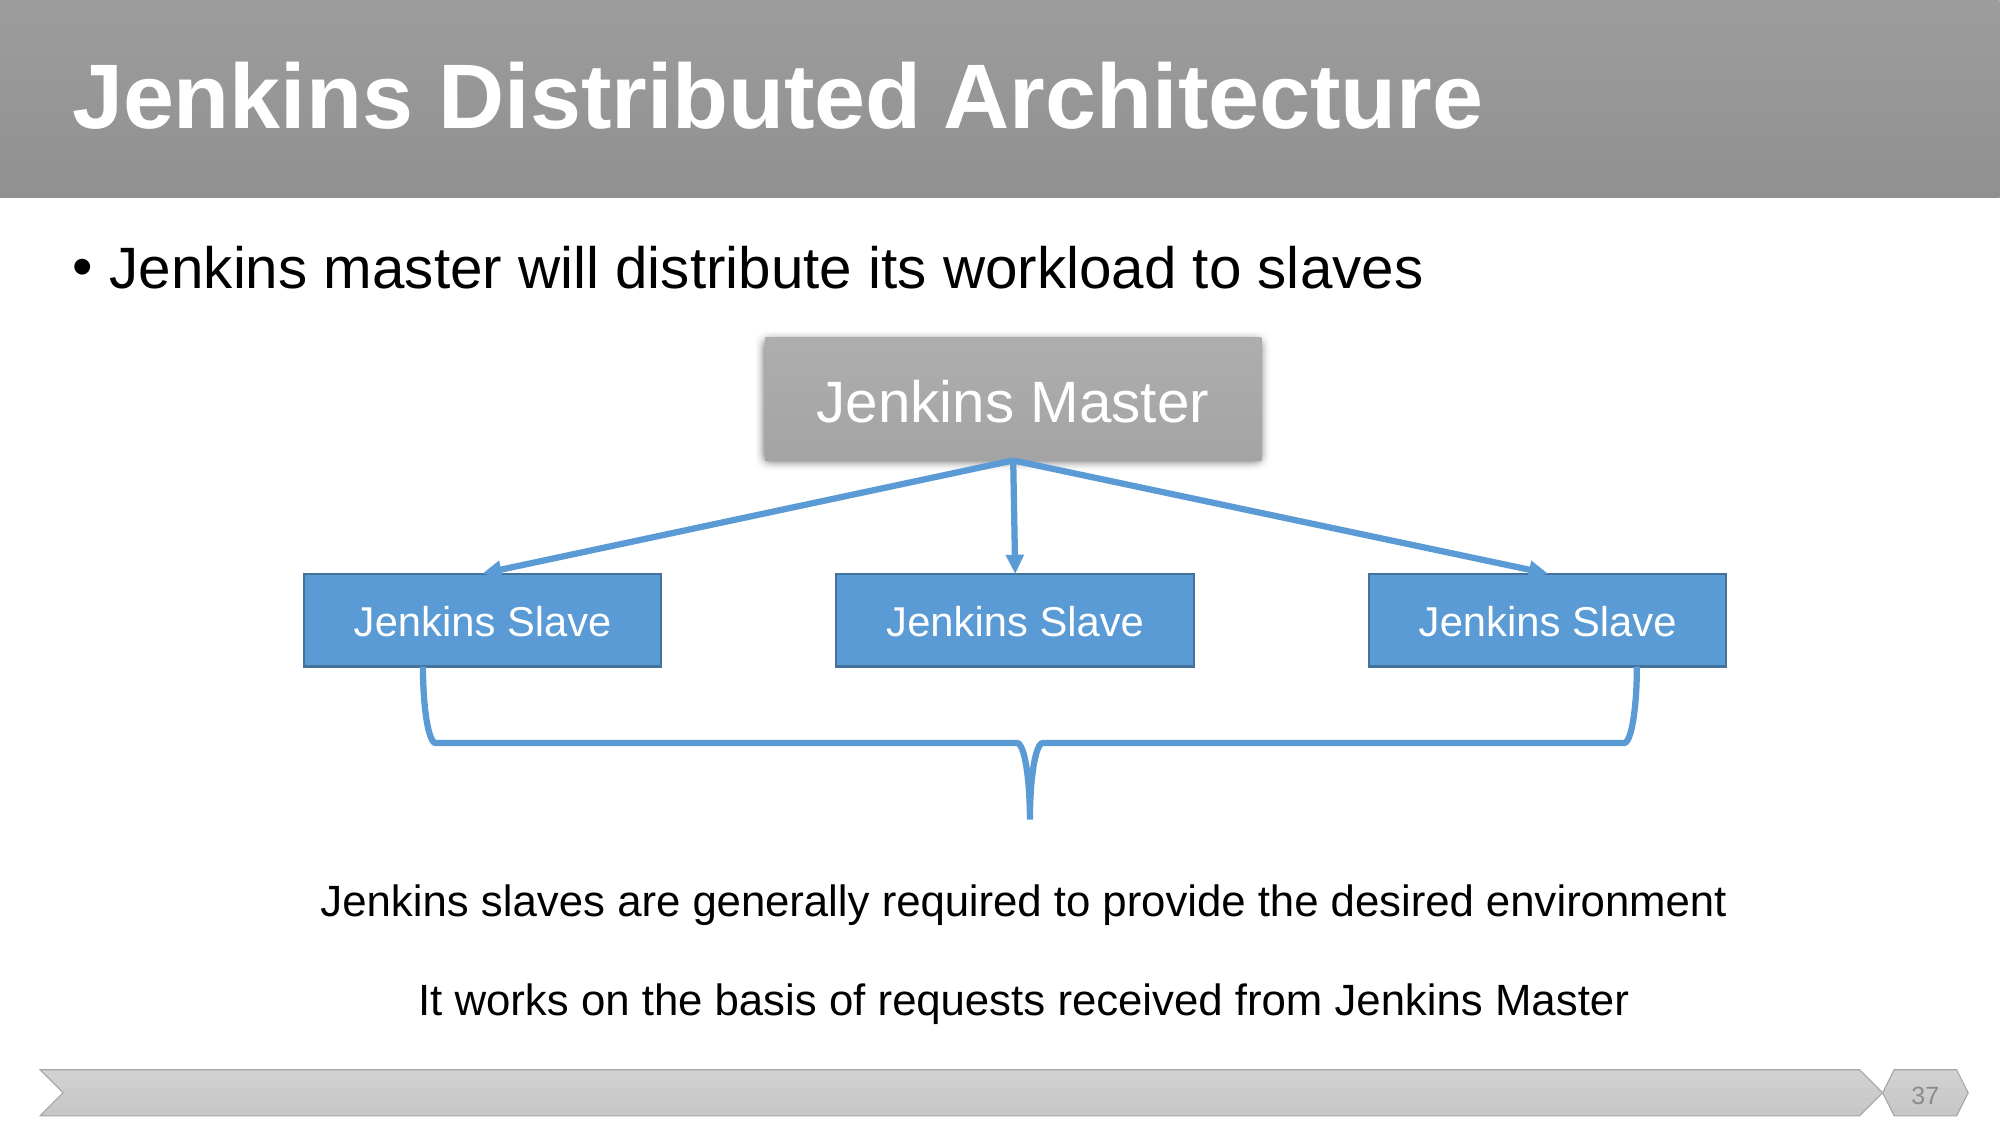

# Jenkins Distributed Architecture

Jenkins master will distribute its workload to slaves
Jenkins Master
Jenkins Slave
Jenkins Slave
Jenkins Slave
Jenkins slaves are generally required to provide the desired environment
It works on the basis of requests received from Jenkins Master

37